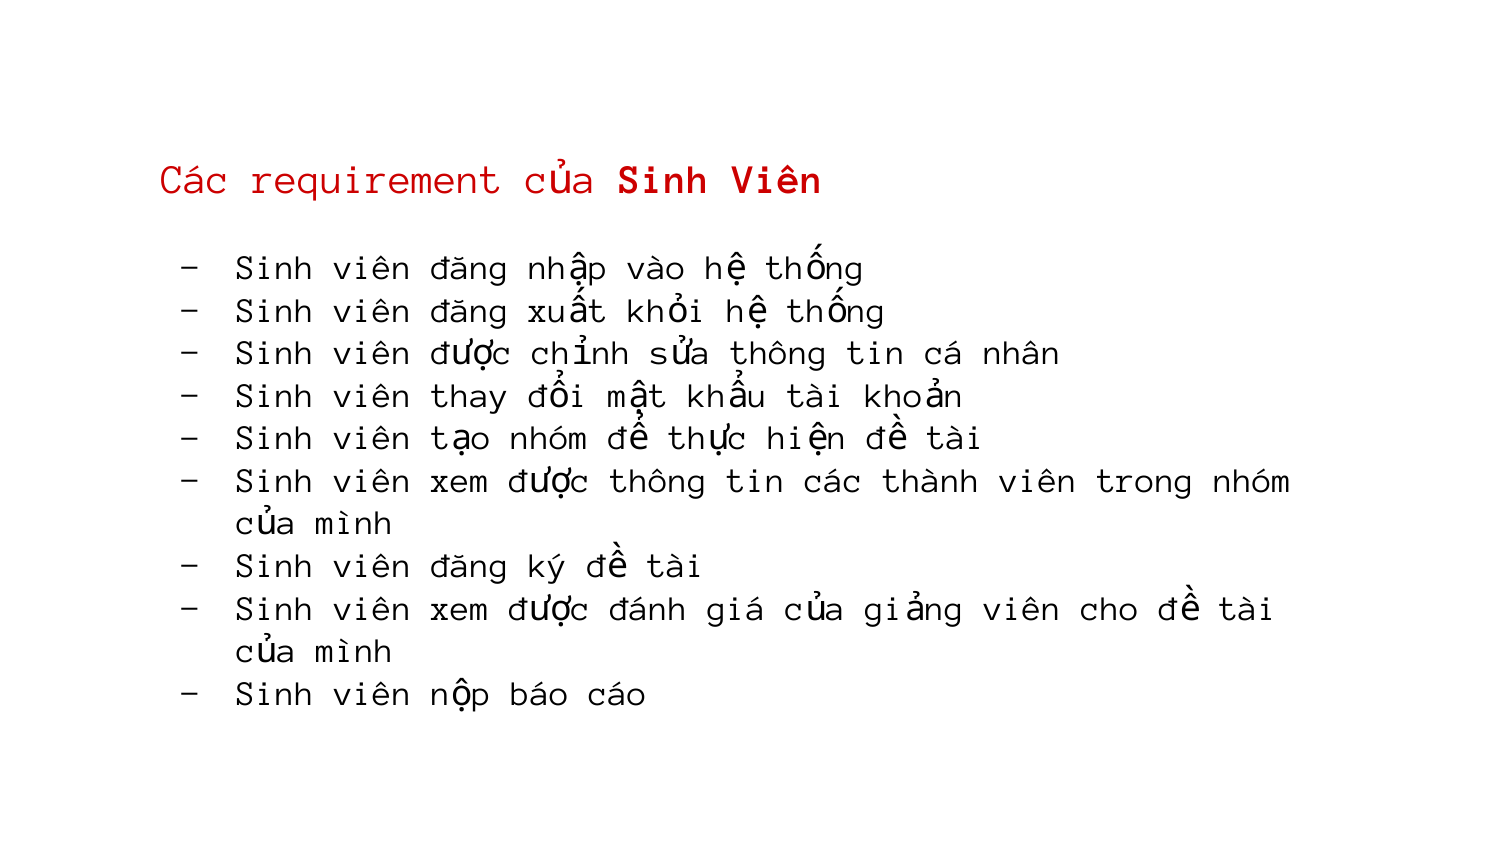

Các requirement của Sinh Viên

Sinh viên đăng nhập vào hệ thống
Sinh viên đăng xuất khỏi hệ thống
Sinh viên được chỉnh sửa thông tin cá nhân
Sinh viên thay đổi mật khẩu tài khoản
Sinh viên tạo nhóm để thực hiện đề tài
Sinh viên xem được thông tin các thành viên trong nhóm của mình
Sinh viên đăng ký đề tài
Sinh viên xem được đánh giá của giảng viên cho đề tài của mình
Sinh viên nộp báo cáo